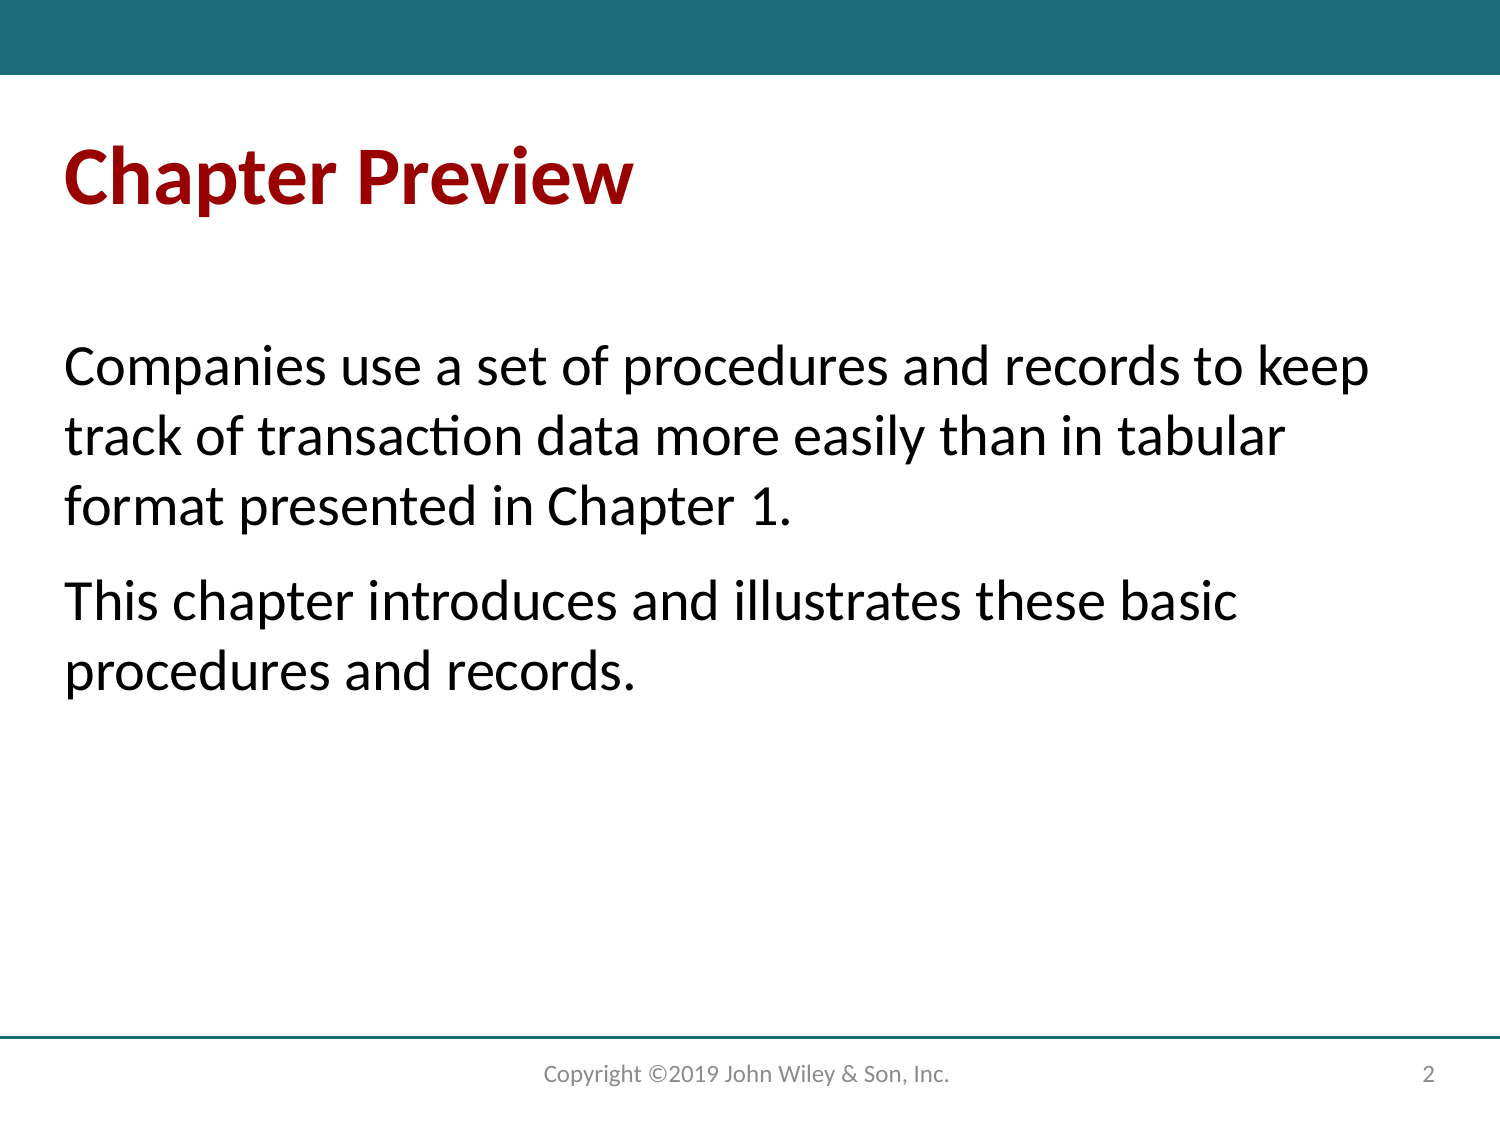

# Chapter Preview

Companies use a set of procedures and records to keep track of transaction data more easily than in tabular format presented in Chapter 1.
This chapter introduces and illustrates these basic procedures and records.

Copyright ©2019 John Wiley & Son, Inc.
2